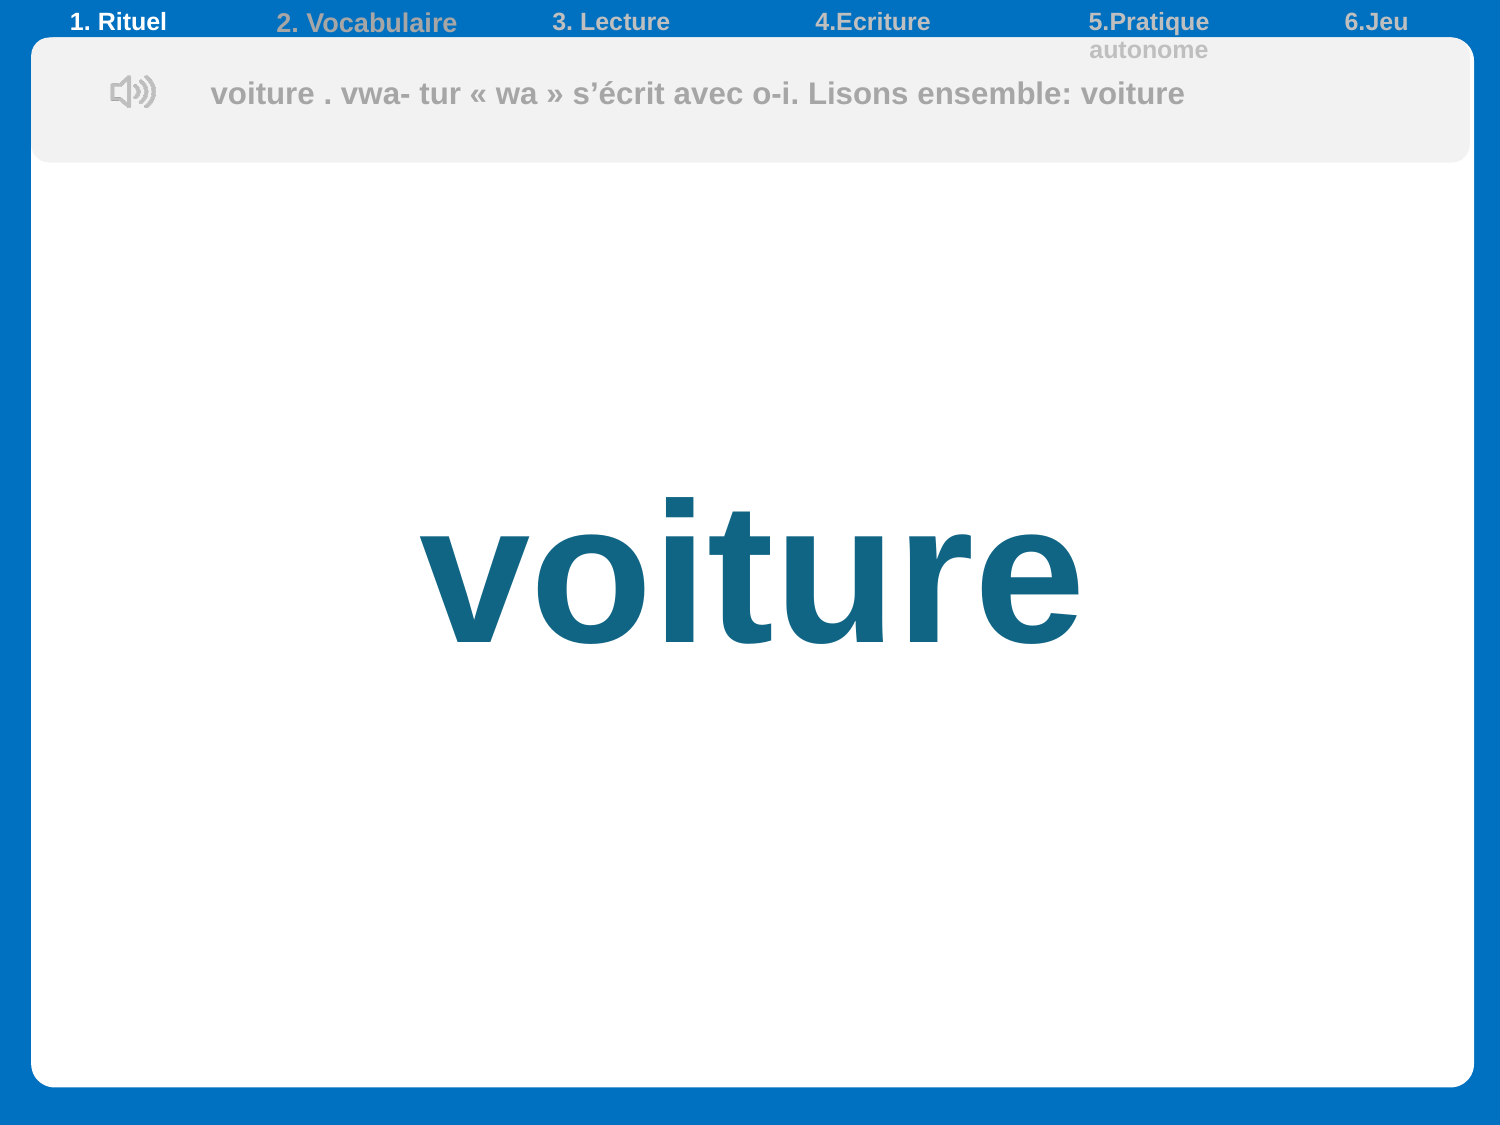

| 1. Rituel | 2. Vocabulaire | 3. Lecture | 4.Ecriture | 5.Pratique autonome | 6.Jeu |
| --- | --- | --- | --- | --- | --- |

voiture
 voiture . vwa- tur « wa » s’écrit avec o-i. Lisons ensemble: voiture